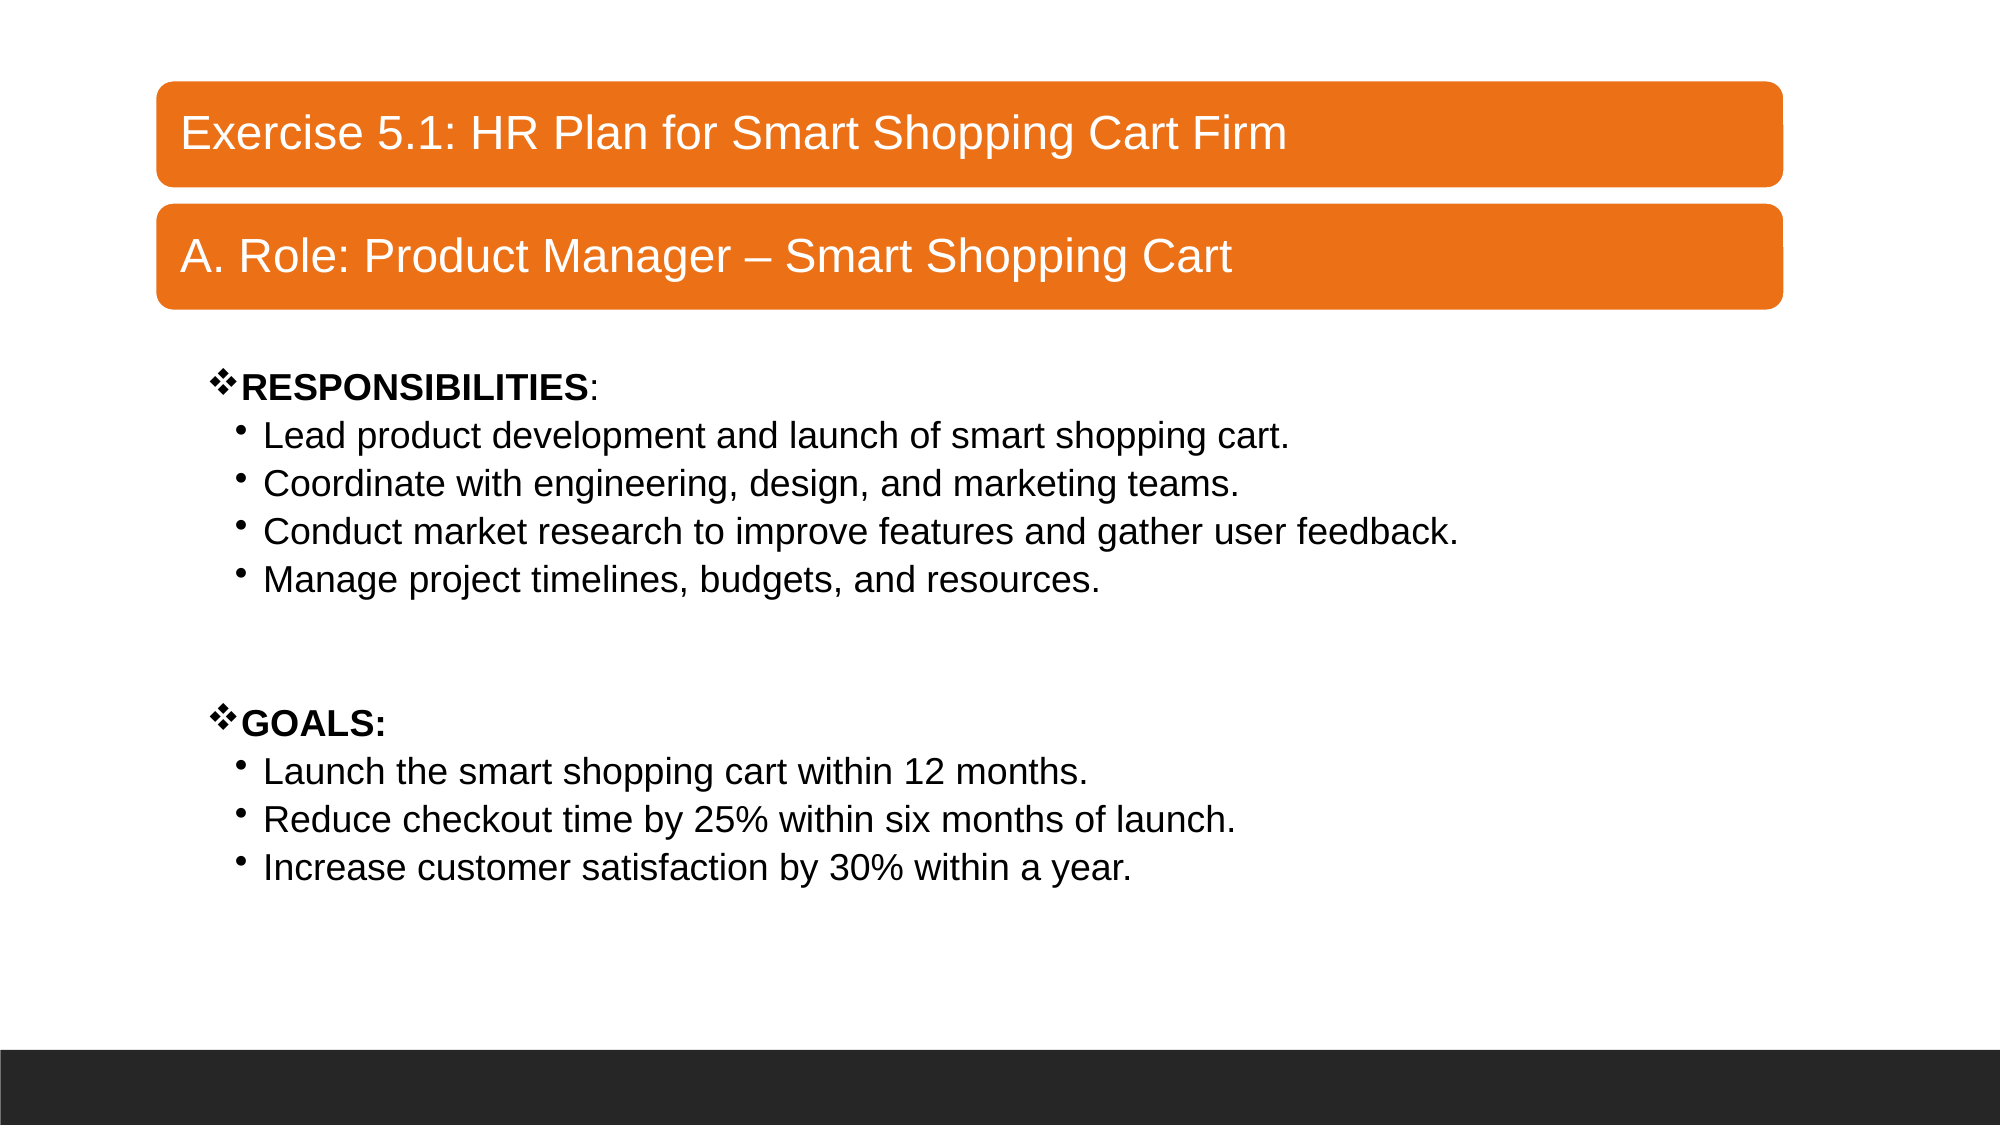

Exercise 5.1: HR Plan for Smart Shopping Cart Firm
A. Role: Product Manager – Smart Shopping Cart

RESPONSIBILITIES:
Lead product development and launch of smart shopping cart.
Coordinate with engineering, design, and marketing teams.
Conduct market research to improve features and gather user feedback.
Manage project timelines, budgets, and resources.

GOALS:
Launch the smart shopping cart within 12 months.
Reduce checkout time by 25% within six months of launch.
Increase customer satisfaction by 30% within a year.